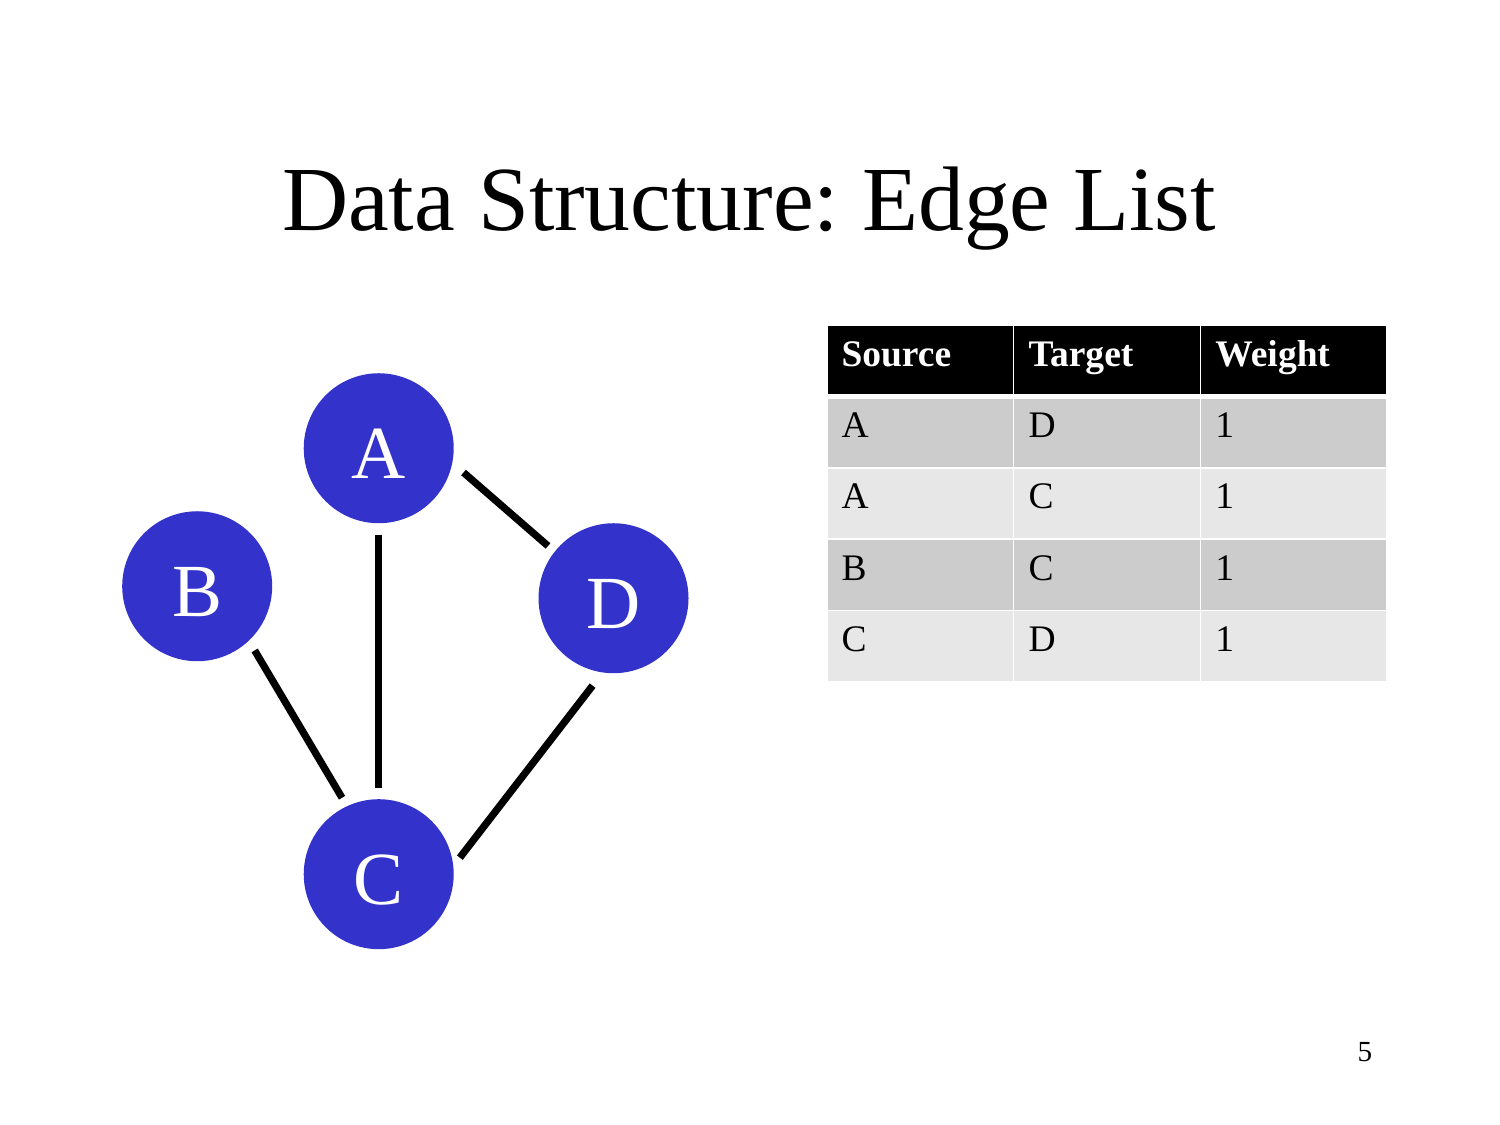

# Data Structure: Edge List

| Source | Target | Weight |
| --- | --- | --- |
| A | D | 1 |
| A | C | 1 |
| B | C | 1 |
| C | D | 1 |
A
B
D
C
5